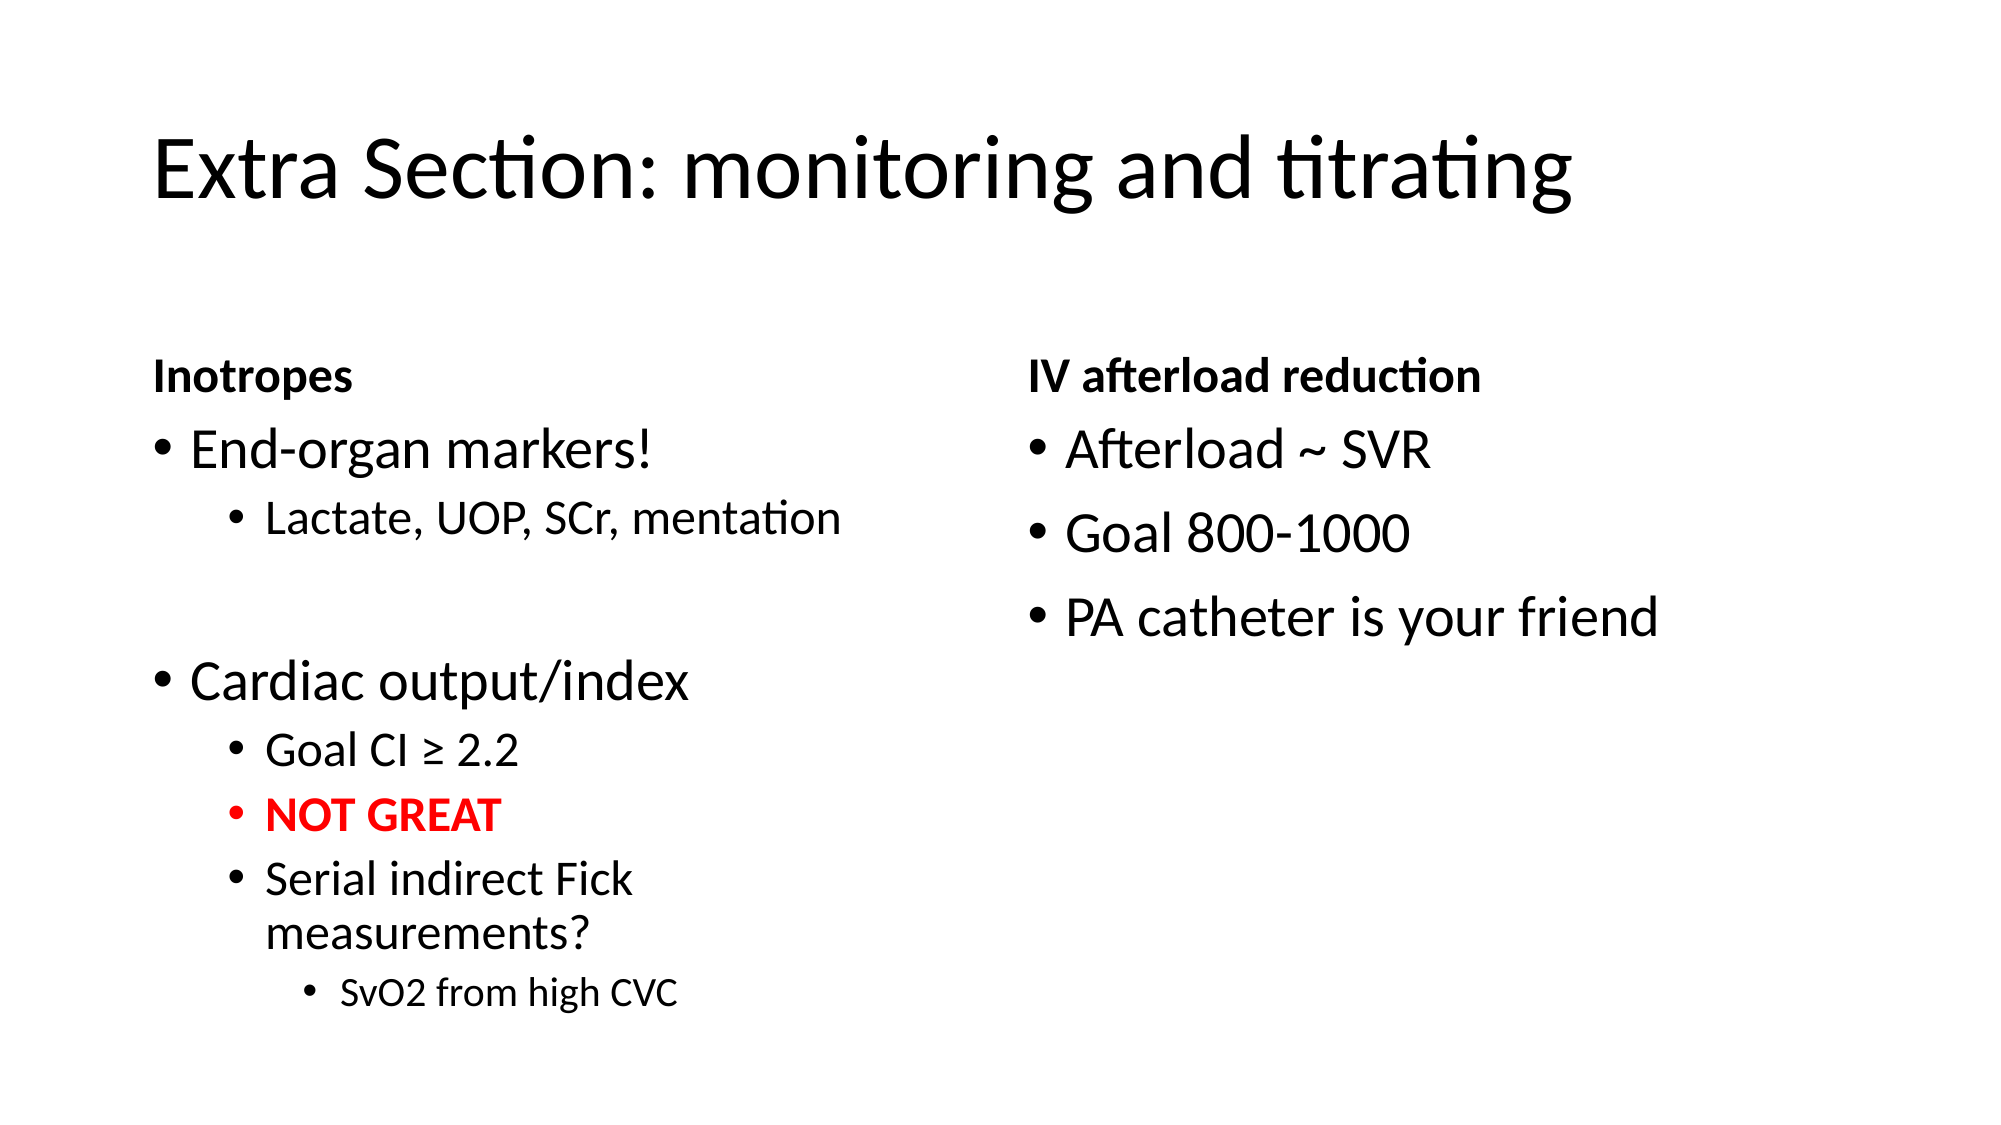

# Extra Section: monitoring and titrating
Inotropes
IV afterload reduction
End-organ markers!
Lactate, UOP, SCr, mentation

Cardiac output/index
Goal CI ≥ 2.2
NOT GREAT
Serial indirect Fick measurements?
SvO2 from high CVC
Afterload ~ SVR
Goal 800-1000
PA catheter is your friend